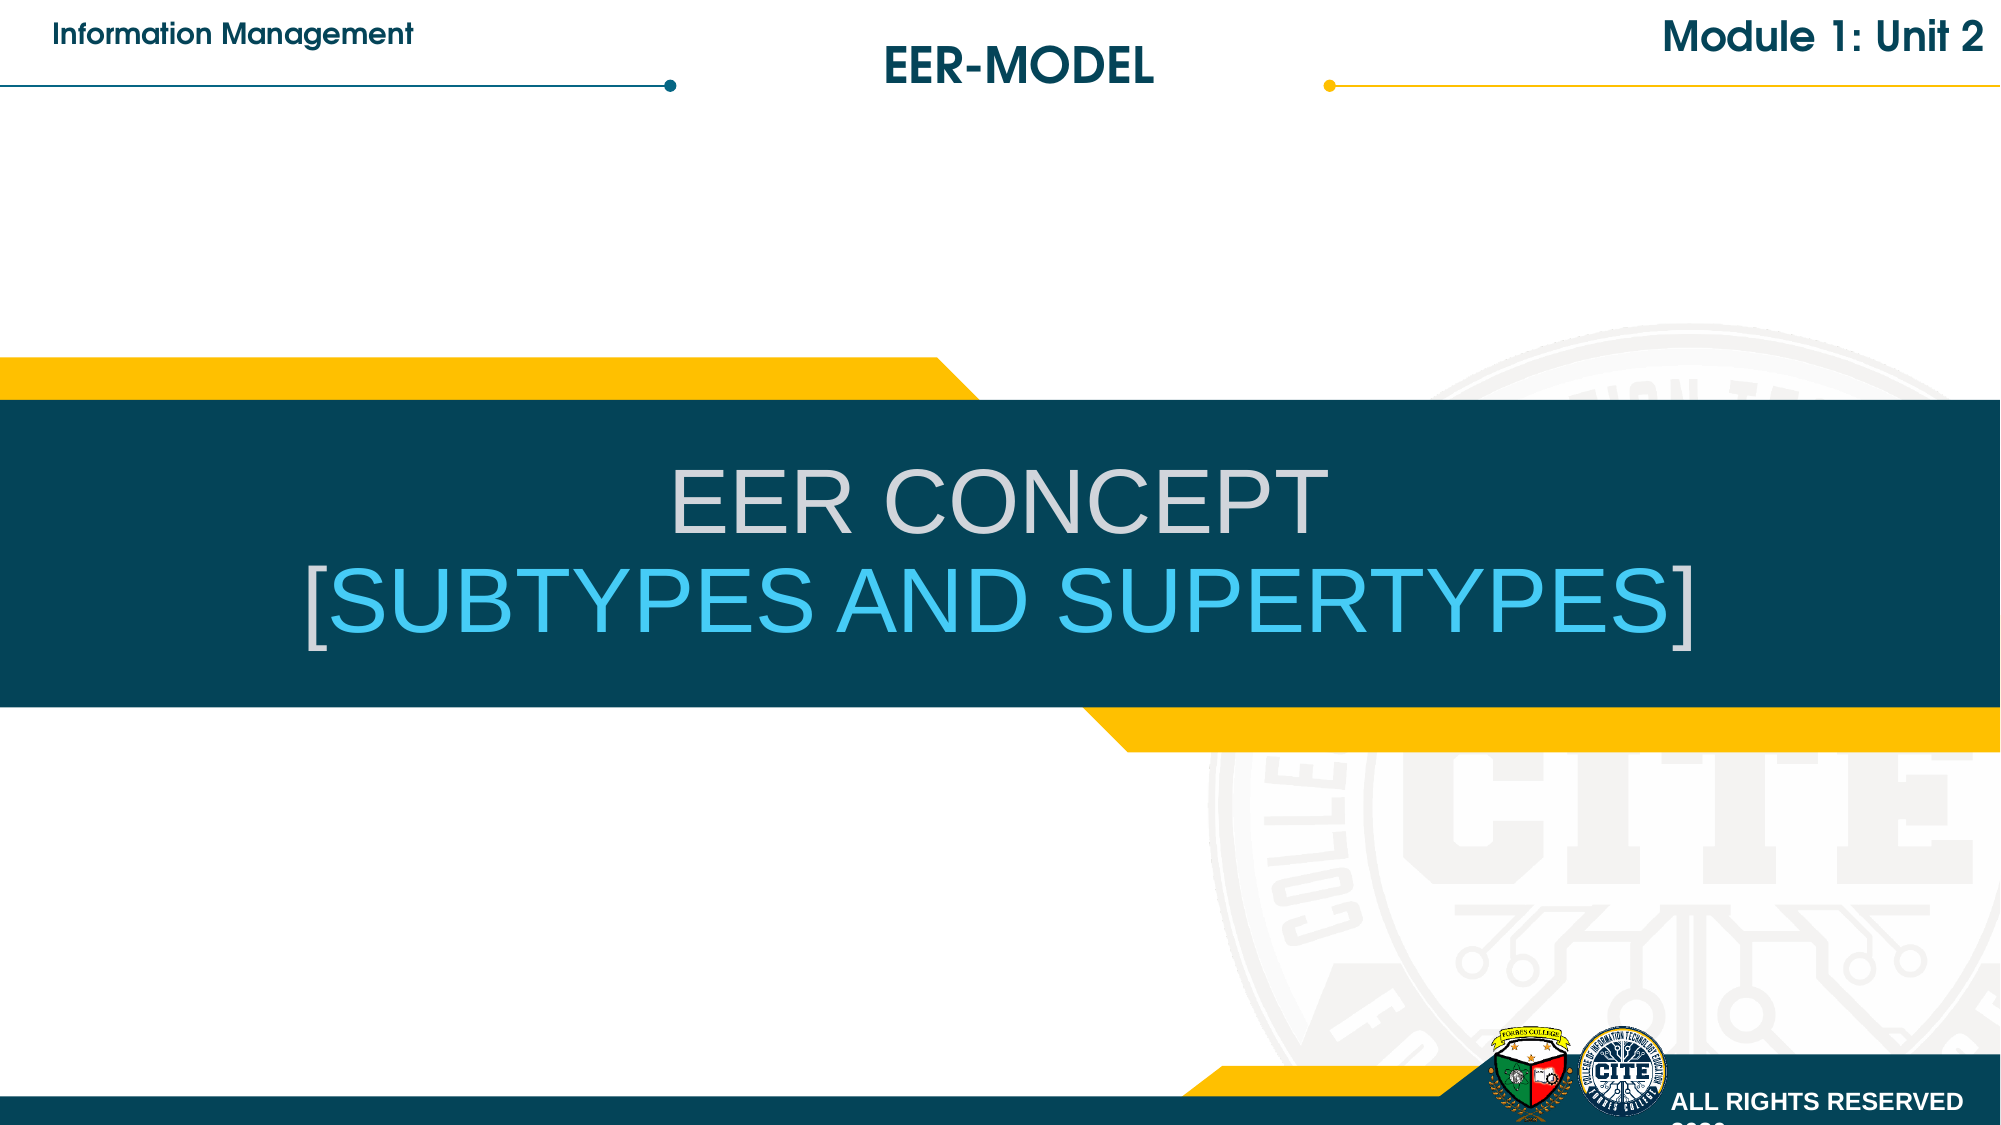

Module 1: Unit 2
Information Management
EER-MODEL
# EER CONCEPT [SUBTYPES AND SUPERTYPES]